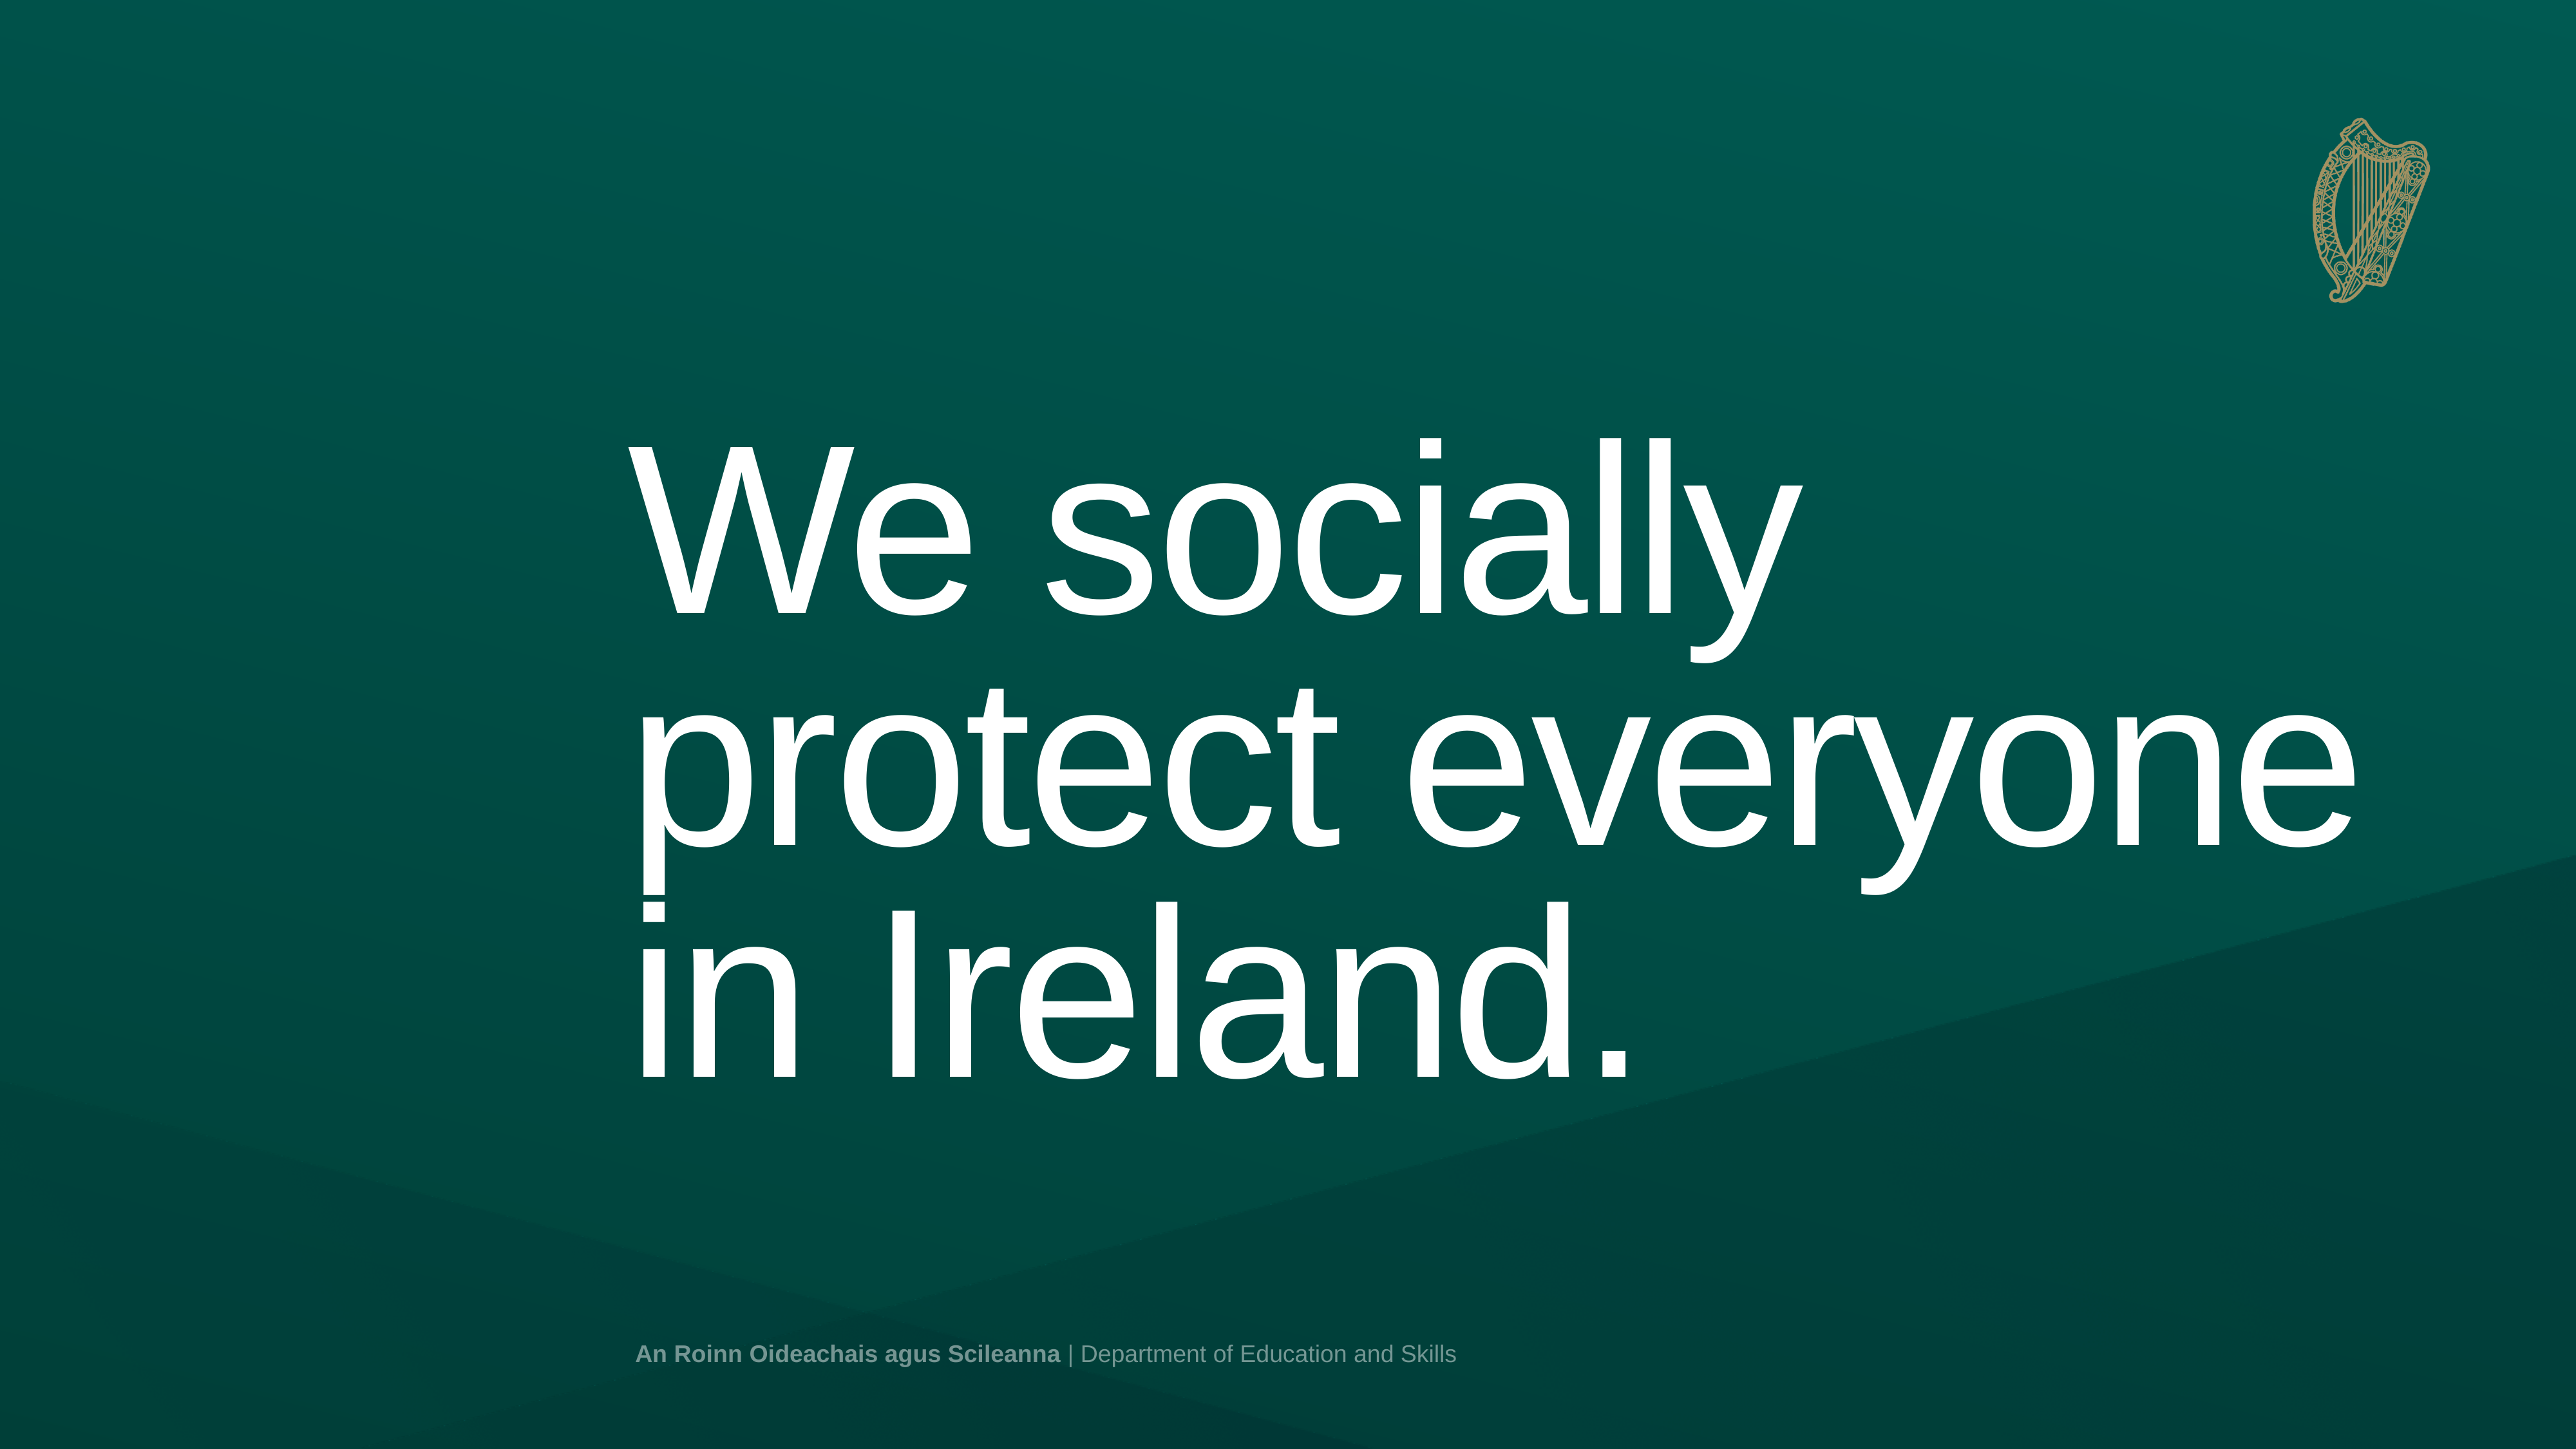

# We socially protect everyone in Ireland.